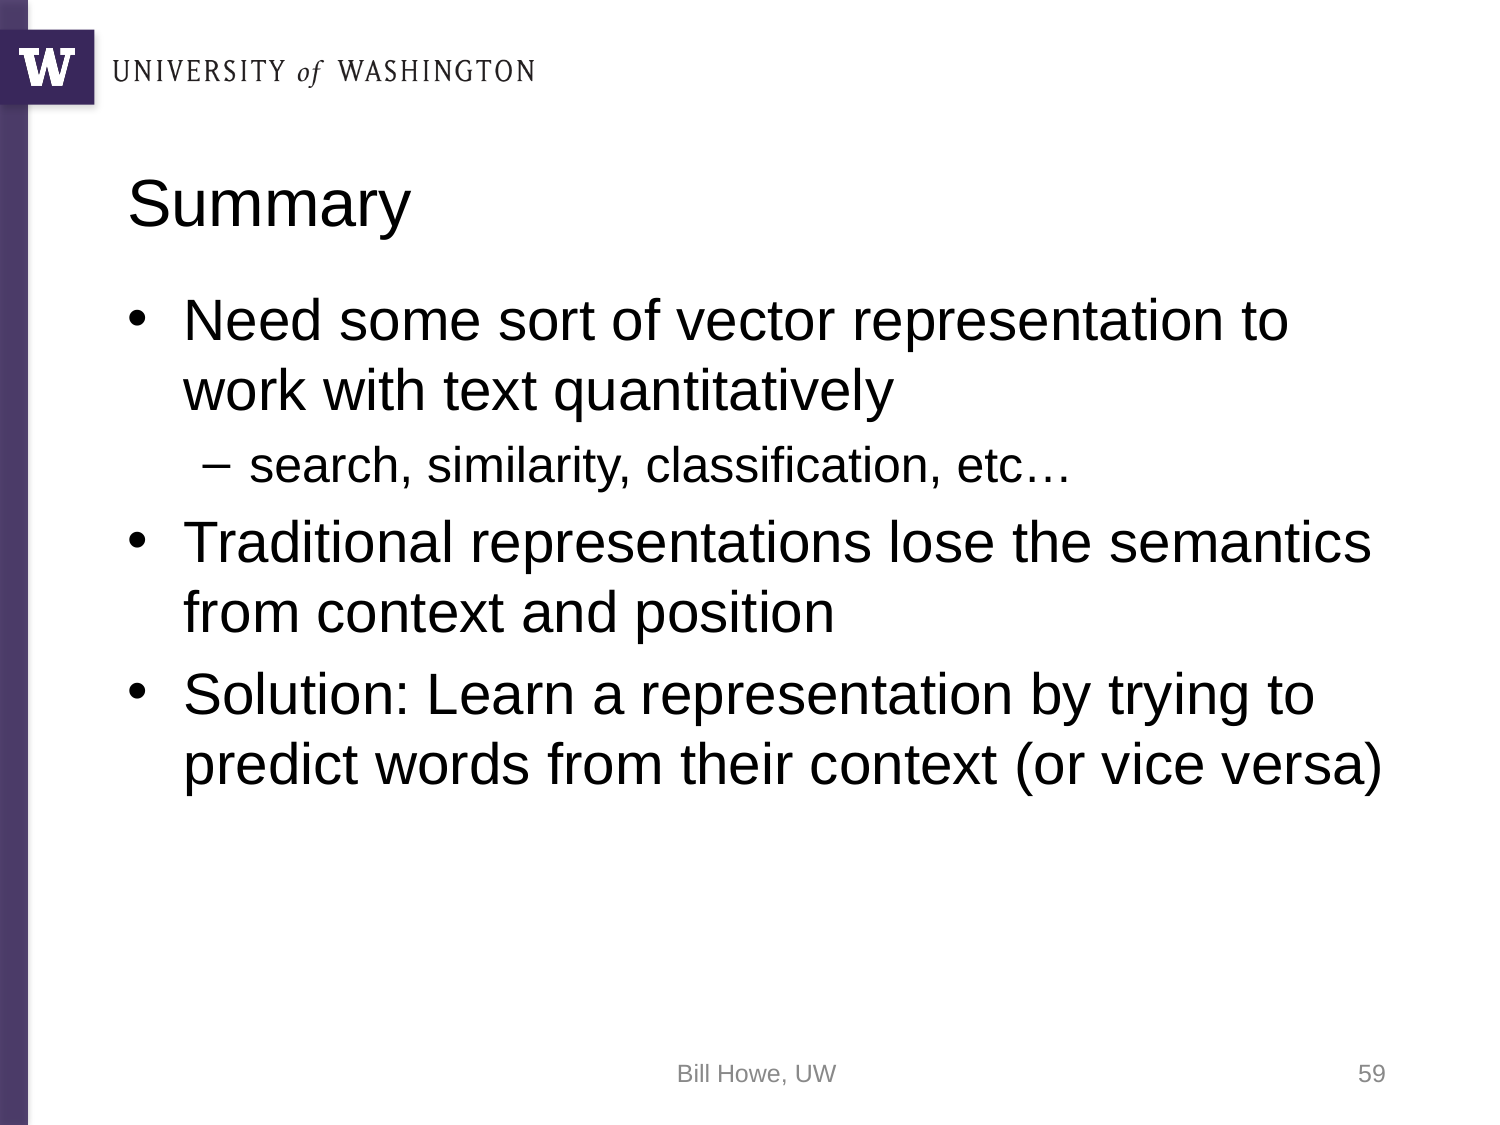

# Summary
Need some sort of vector representation to work with text quantitatively
search, similarity, classification, etc…
Traditional representations lose the semantics from context and position
Solution: Learn a representation by trying to predict words from their context (or vice versa)
Bill Howe, UW
59